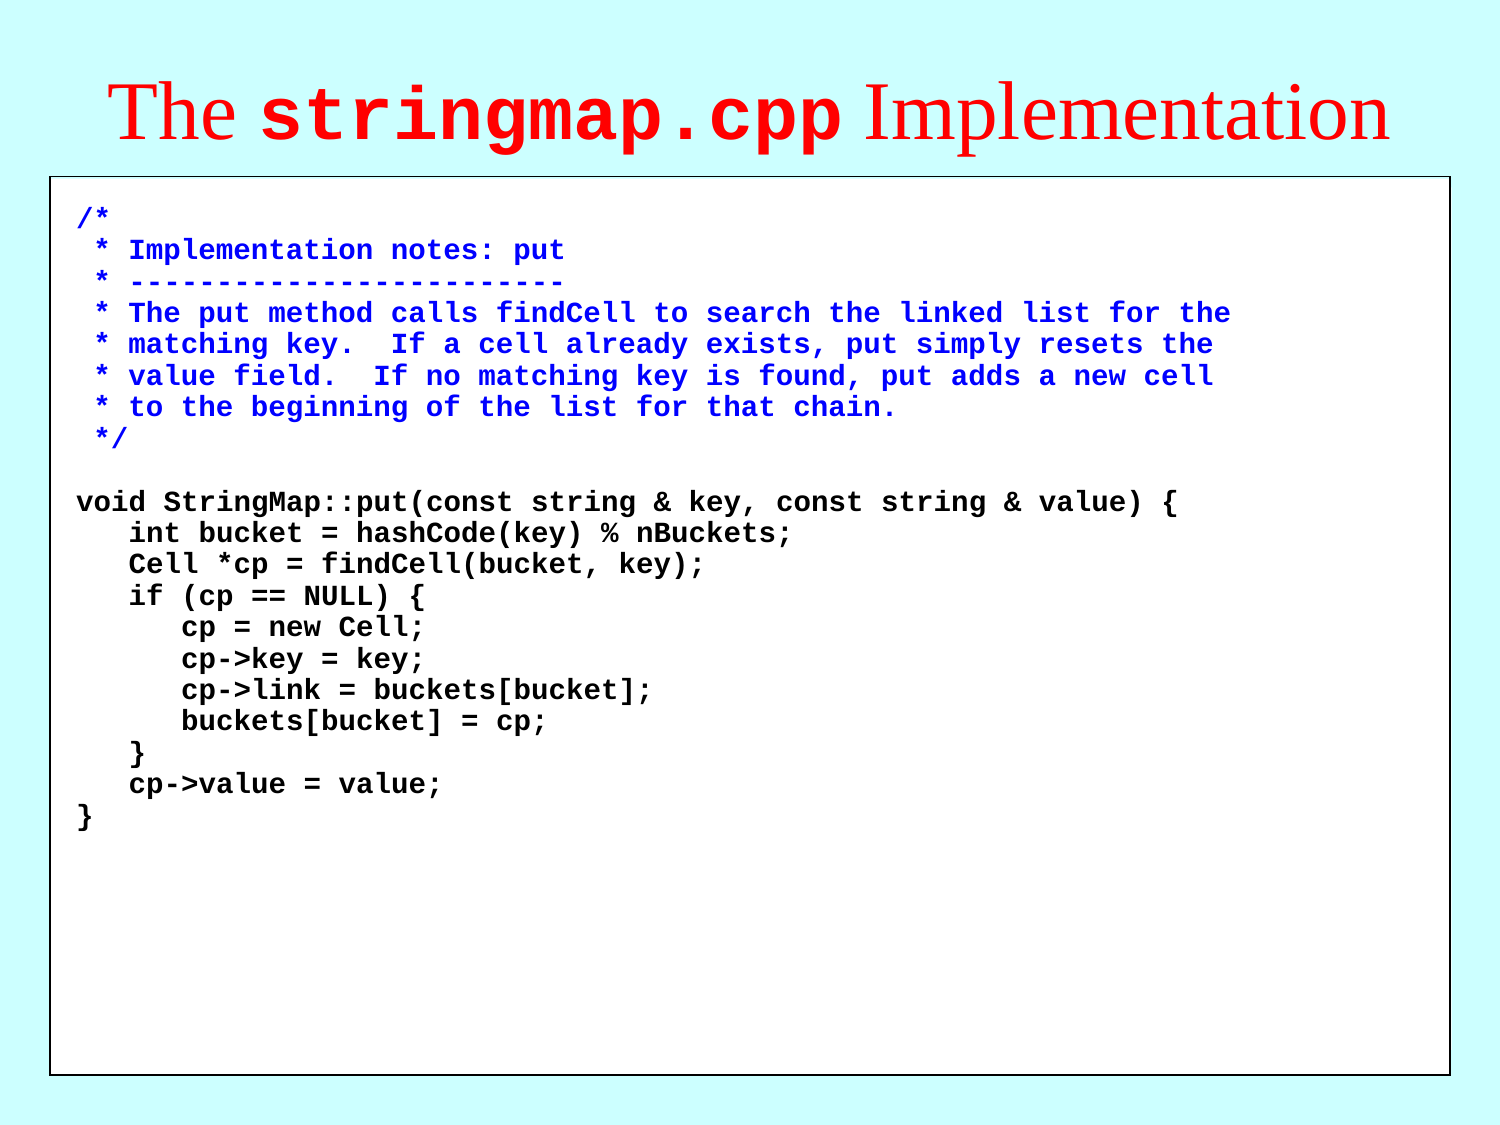

# The stringmap.cpp Implementation

/*
 * Implementation notes: put
 * -------------------------
 * The put method calls findCell to search the linked list for the
 * matching key.  If a cell already exists, put simply resets the
 * value field.  If no matching key is found, put adds a new cell
 * to the beginning of the list for that chain.
 */

void StringMap::put(const string & key, const string & value) {
   int bucket = hashCode(key) % nBuckets;
   Cell *cp = findCell(bucket, key);
   if (cp == NULL) {
      cp = new Cell;
      cp->key = key;
      cp->link = buckets[bucket];
      buckets[bucket] = cp;
   }
   cp->value = value;
}
StringMap::~StringMap() {
   for (int i = 0; i < nBuckets; i++) {
      Cell *cp = buckets[i];
      while (cp != NULL) {
         Cell *oldCell = cp;
         cp = cp->link;
         delete oldCell;
      }
   }
}

/*
 * Implementation notes: get
 * -------------------------
 * This method calls findCell to search the linked list for the matching
 * key.  If no key is found, get returns the empty string.
 */

string StringMap::get(const string & key) const {
   Cell *cp = findCell(hashCode(key) % nBuckets, key);
   return (cp == NULL) ? "" : cp->value;
}